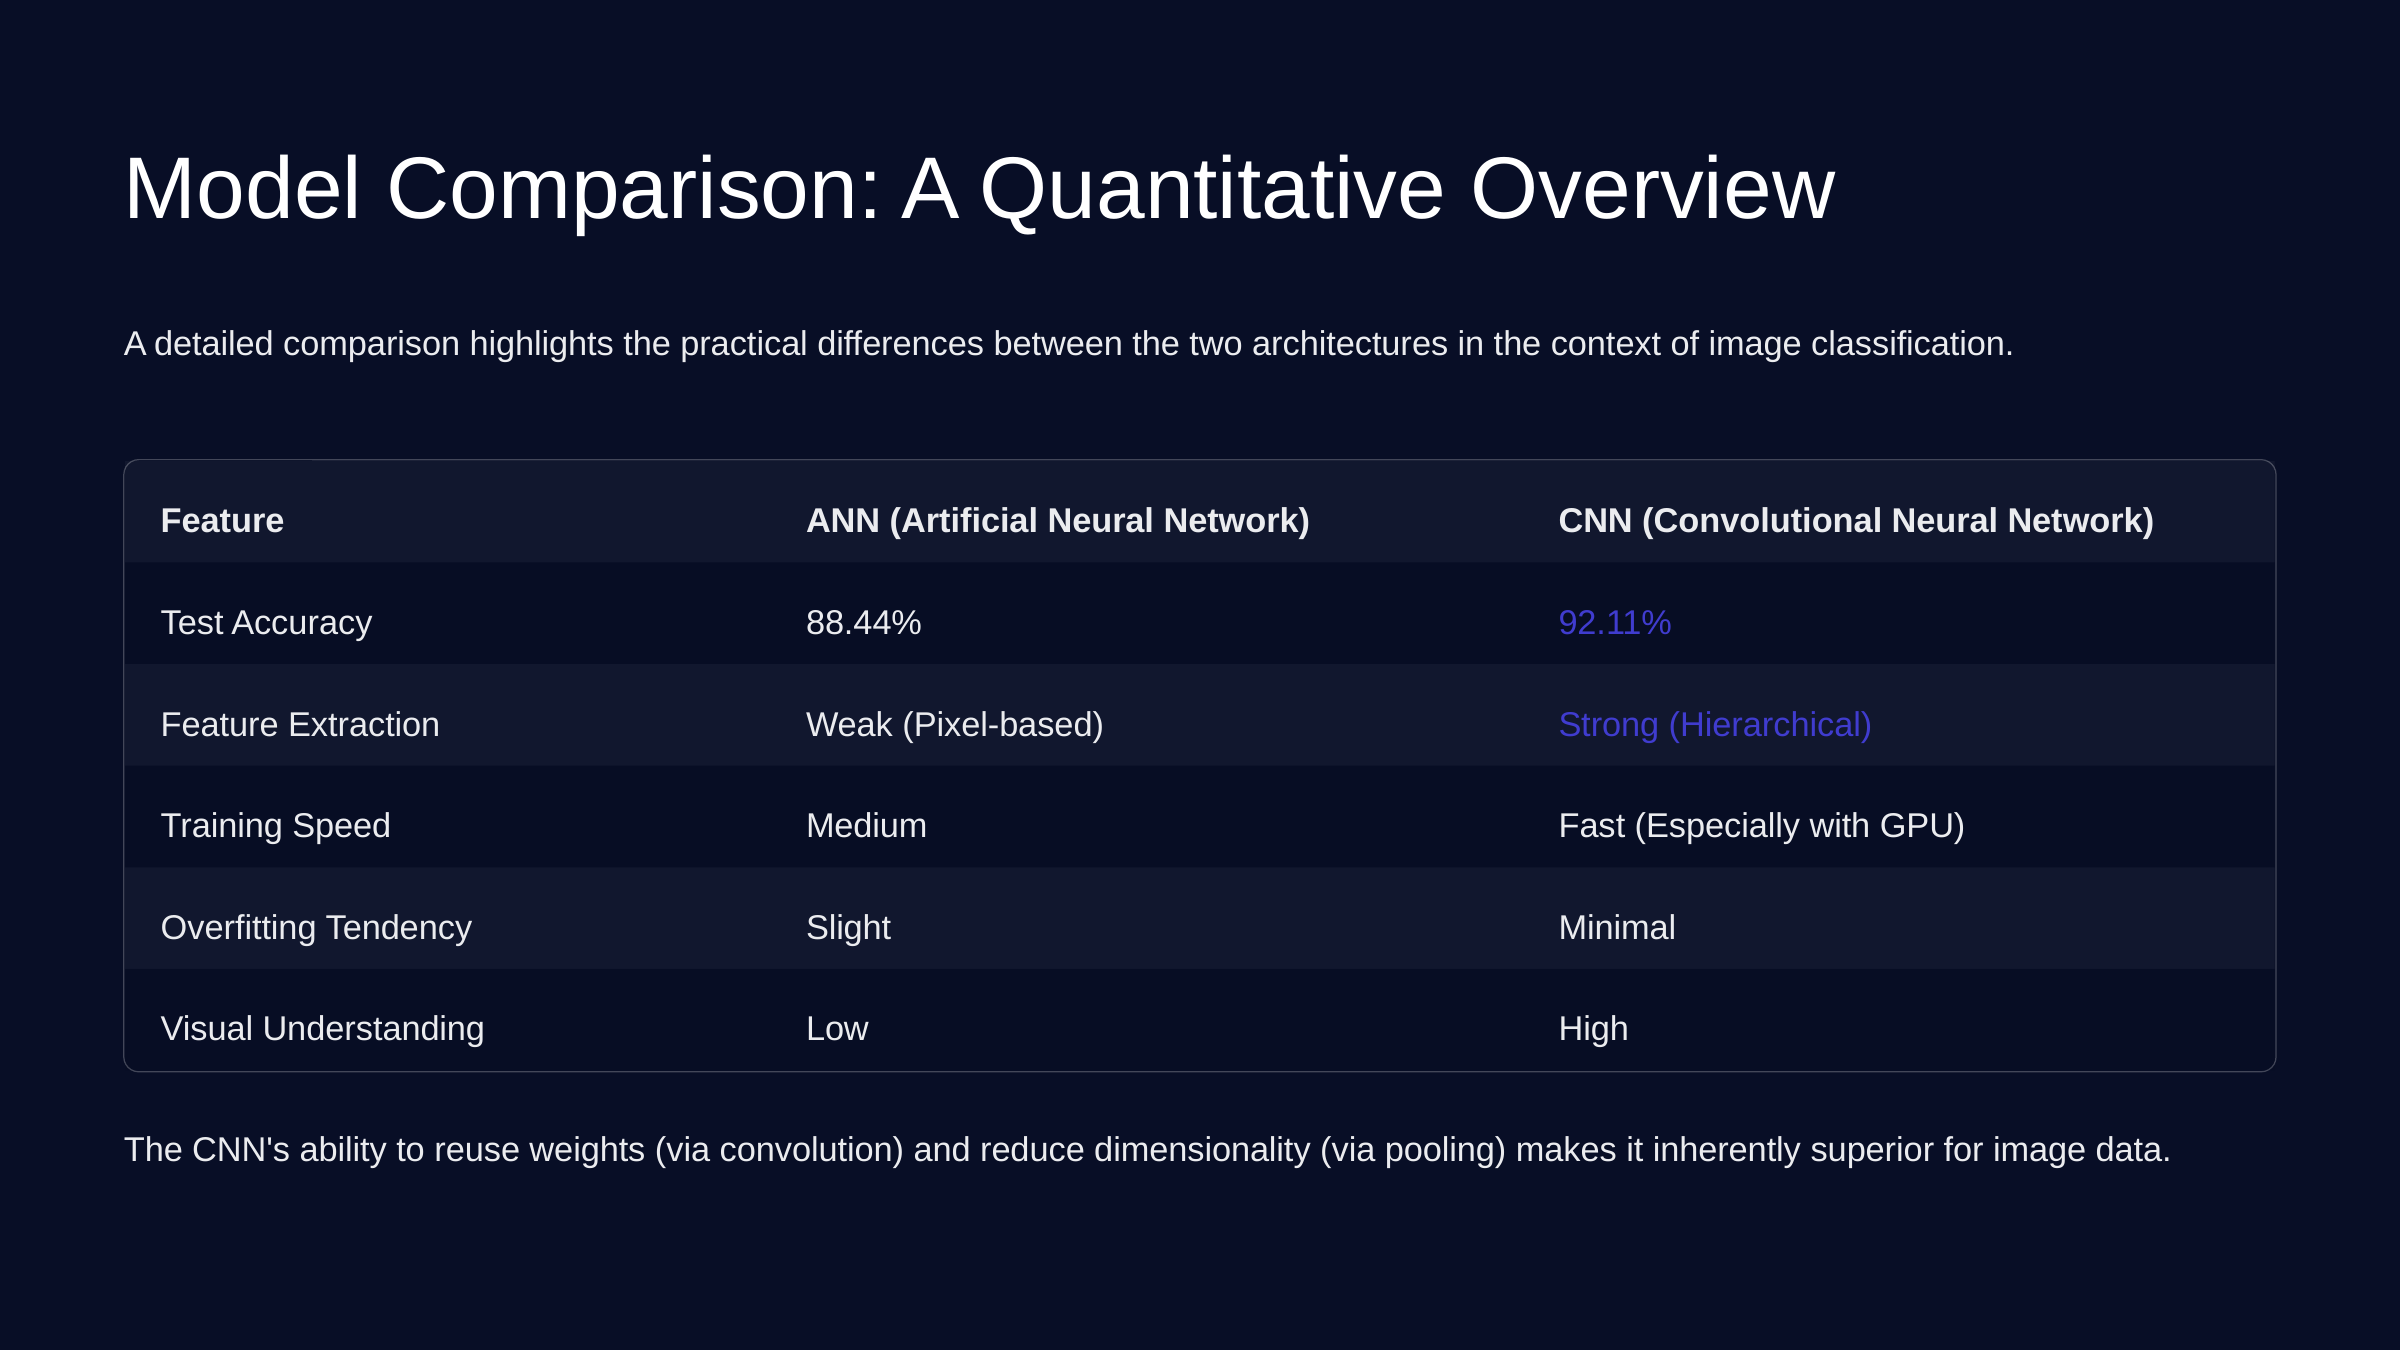

Model Comparison: A Quantitative Overview
A detailed comparison highlights the practical differences between the two architectures in the context of image classification.

Feature
ANN (Artificial Neural Network)
CNN (Convolutional Neural Network)

Test Accuracy
88.44%
92.11%

Feature Extraction
Weak (Pixel-based)
Strong (Hierarchical)

Training Speed
Medium
Fast (Especially with GPU)

Overfitting Tendency
Slight
Minimal

Visual Understanding
Low
High
The CNN's ability to reuse weights (via convolution) and reduce dimensionality (via pooling) makes it inherently superior for image data.